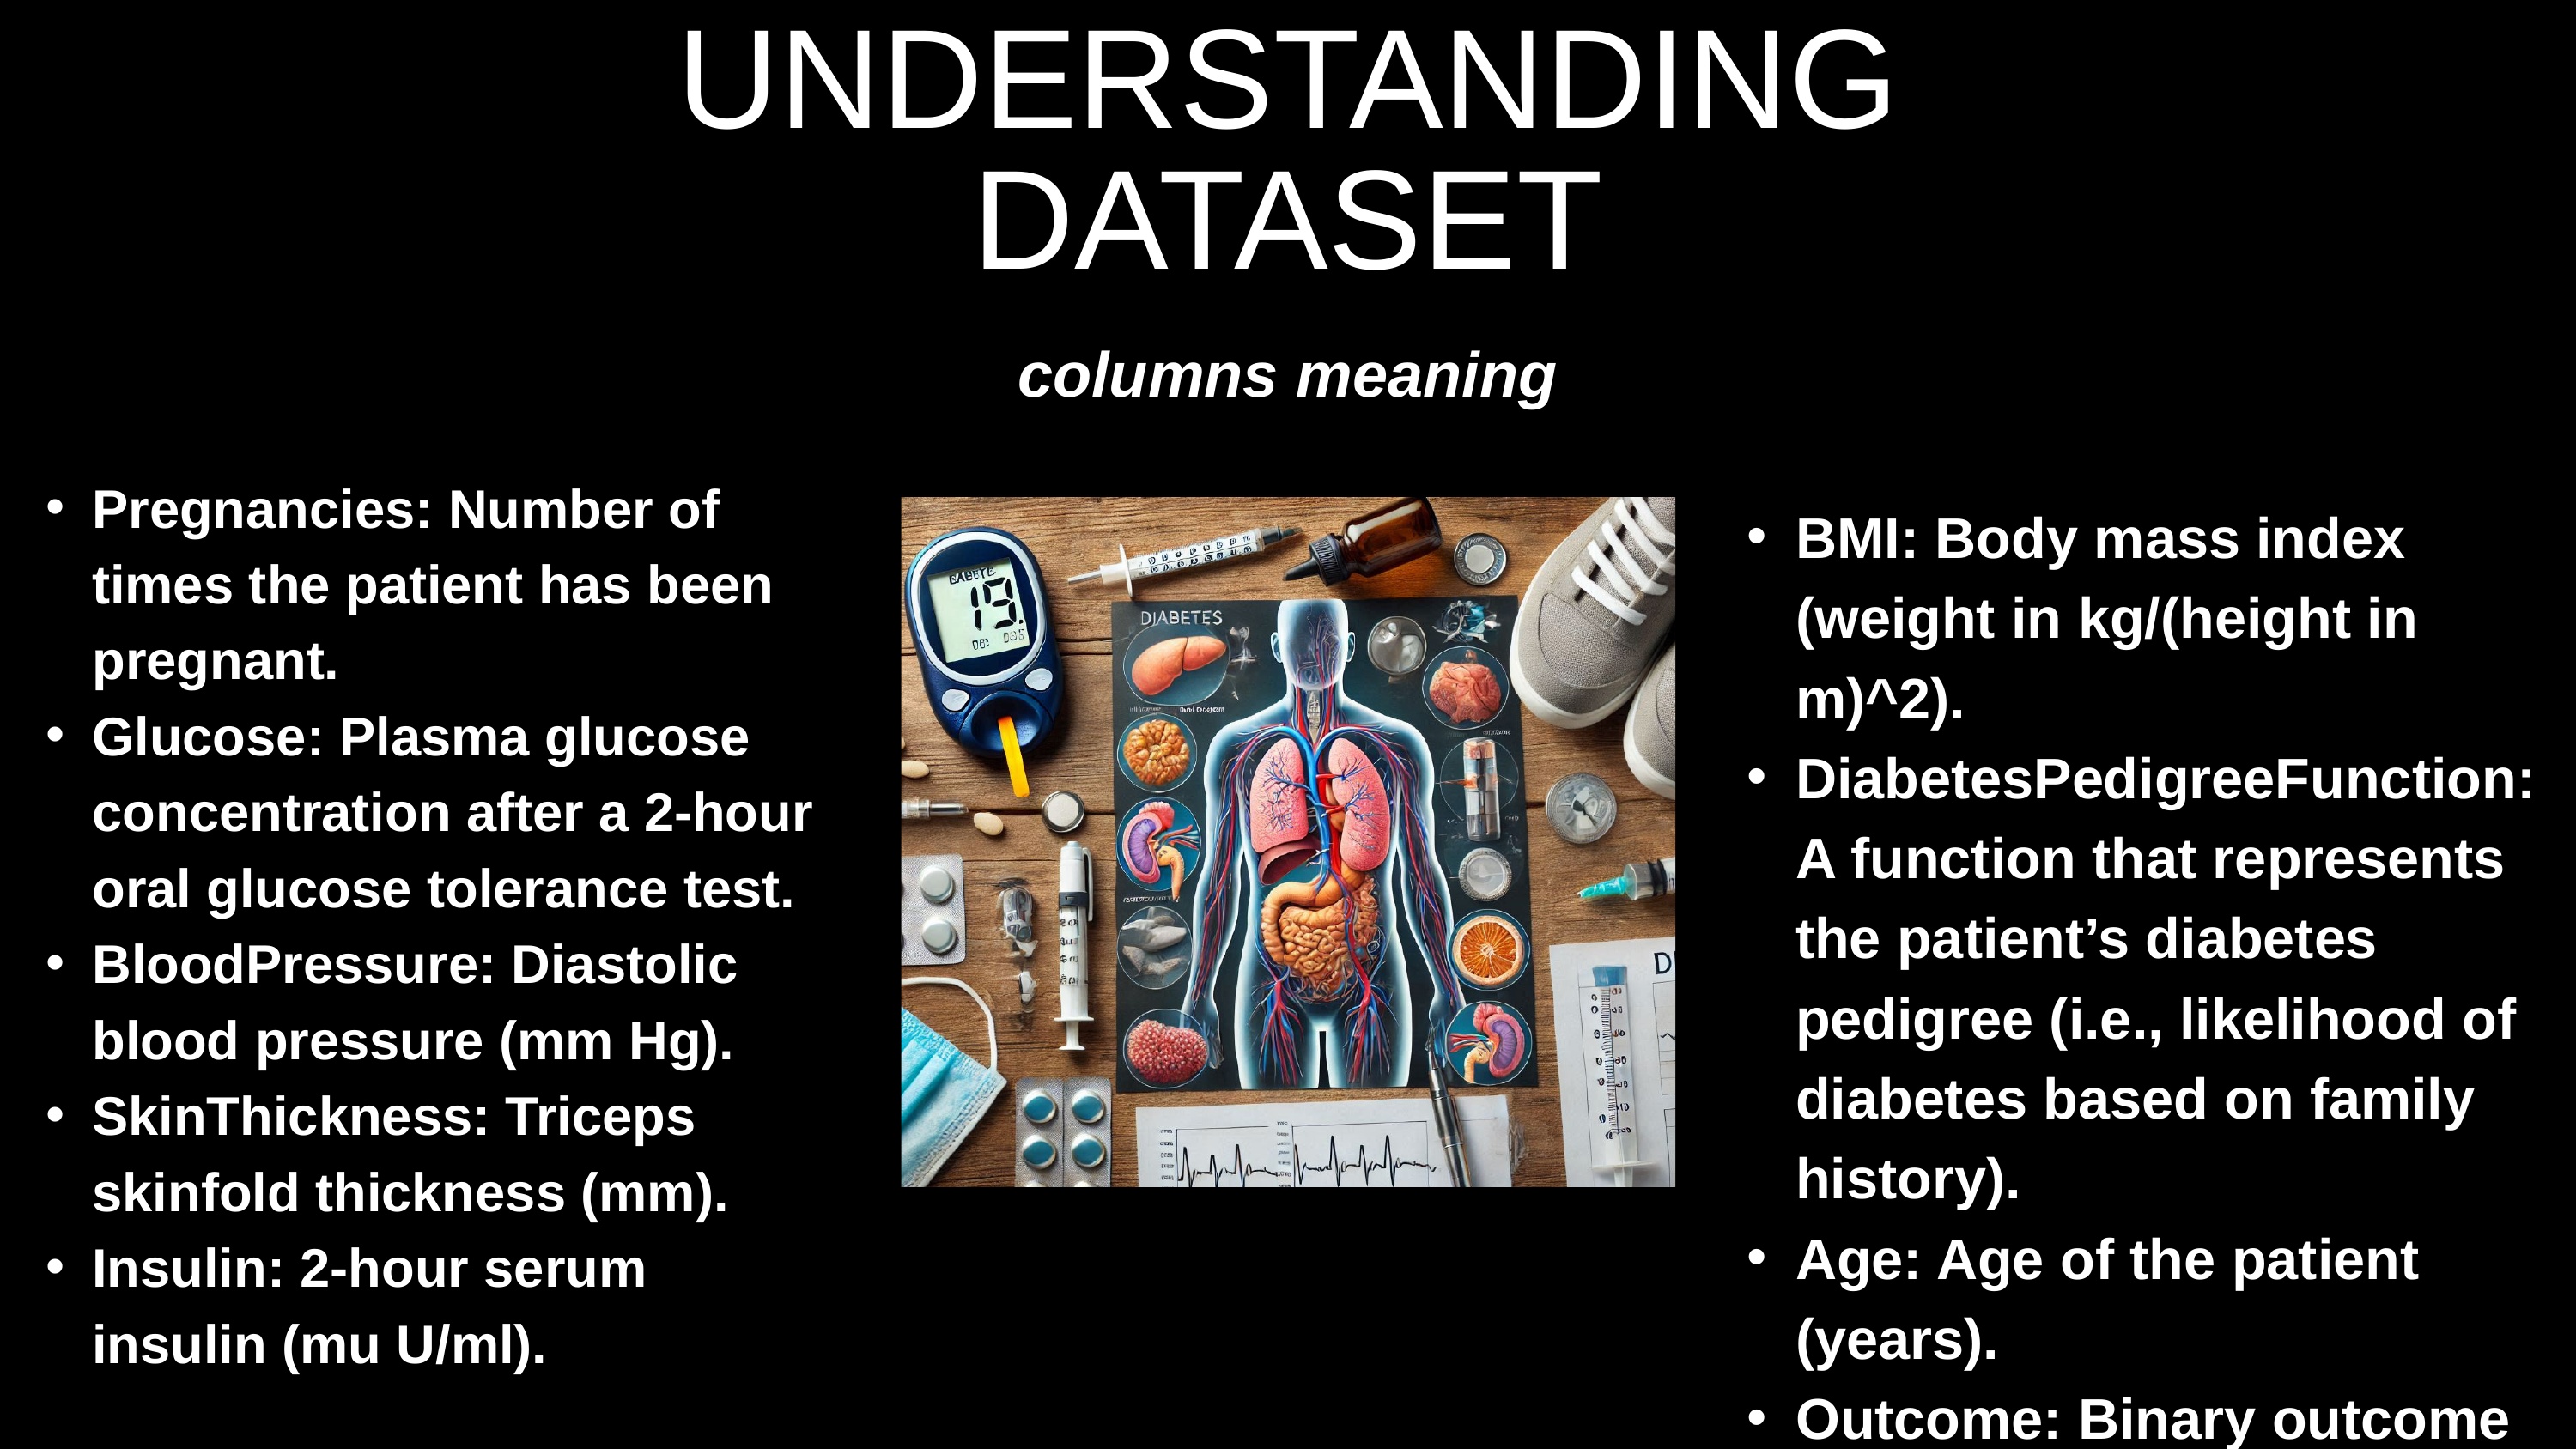

UNDERSTANDING DATASET
columns meaning
Pregnancies: Number of times the patient has been pregnant.
Glucose: Plasma glucose concentration after a 2-hour oral glucose tolerance test.
BloodPressure: Diastolic blood pressure (mm Hg).
SkinThickness: Triceps skinfold thickness (mm).
Insulin: 2-hour serum insulin (mu U/ml).

BMI: Body mass index (weight in kg/(height in m)^2).
DiabetesPedigreeFunction: A function that represents the patient’s diabetes pedigree (i.e., likelihood of diabetes based on family history).
Age: Age of the patient (years).
Outcome: Binary outcome (0 or 1) where 1 indicates the presence of diabetes and 0 indicates the absence.